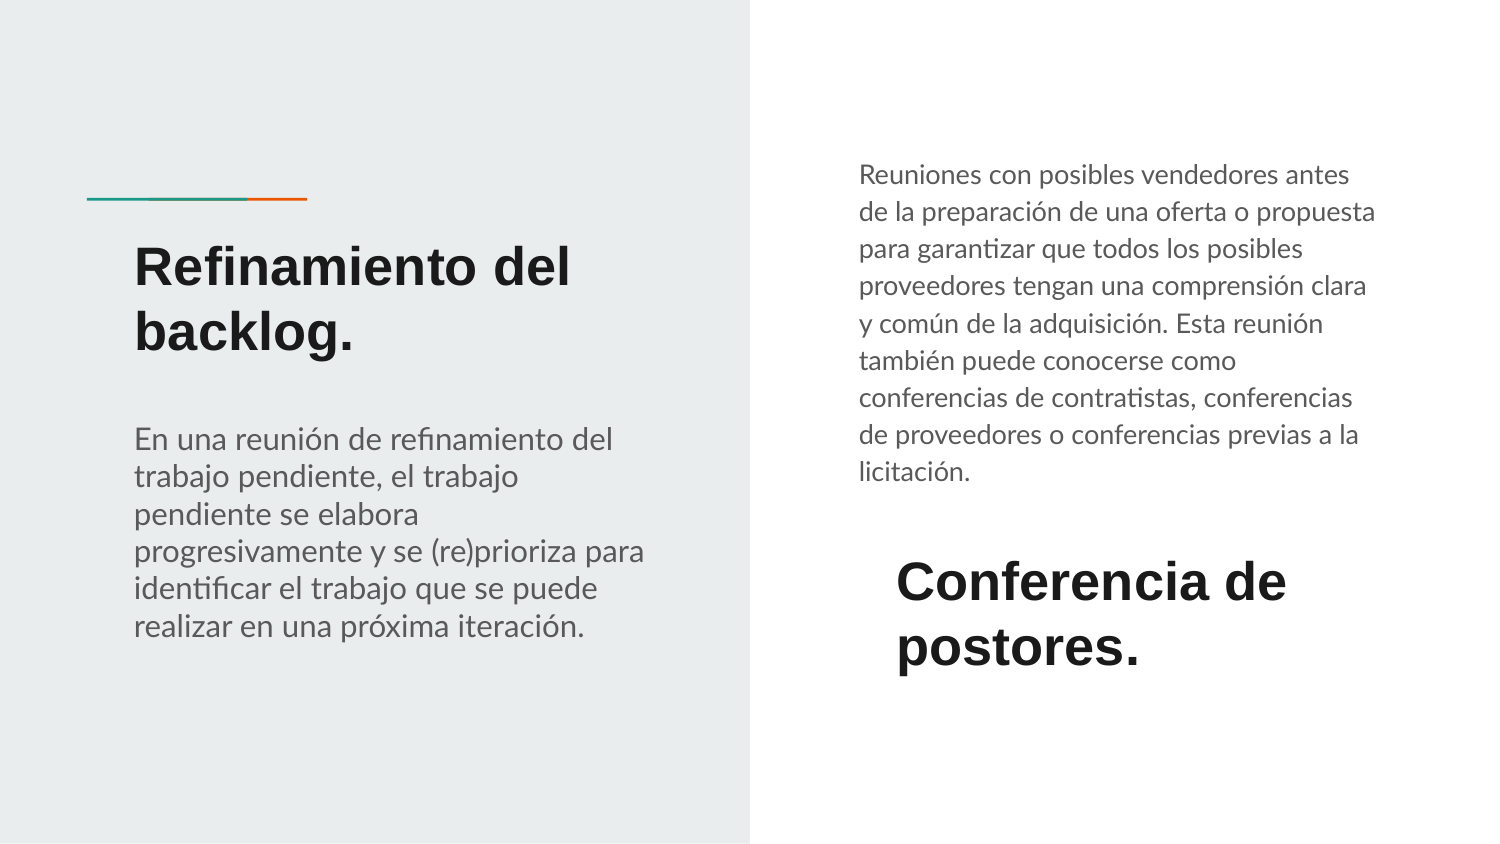

Reuniones con posibles vendedores antes de la preparación de una oferta o propuesta para garantizar que todos los posibles proveedores tengan una comprensión clara y común de la adquisición. Esta reunión también puede conocerse como conferencias de contratistas, conferencias de proveedores o conferencias previas a la licitación.
# Refinamiento del backlog.
En una reunión de refinamiento del trabajo pendiente, el trabajo pendiente se elabora progresivamente y se (re)prioriza para identificar el trabajo que se puede realizar en una próxima iteración.
Conferencia de postores.